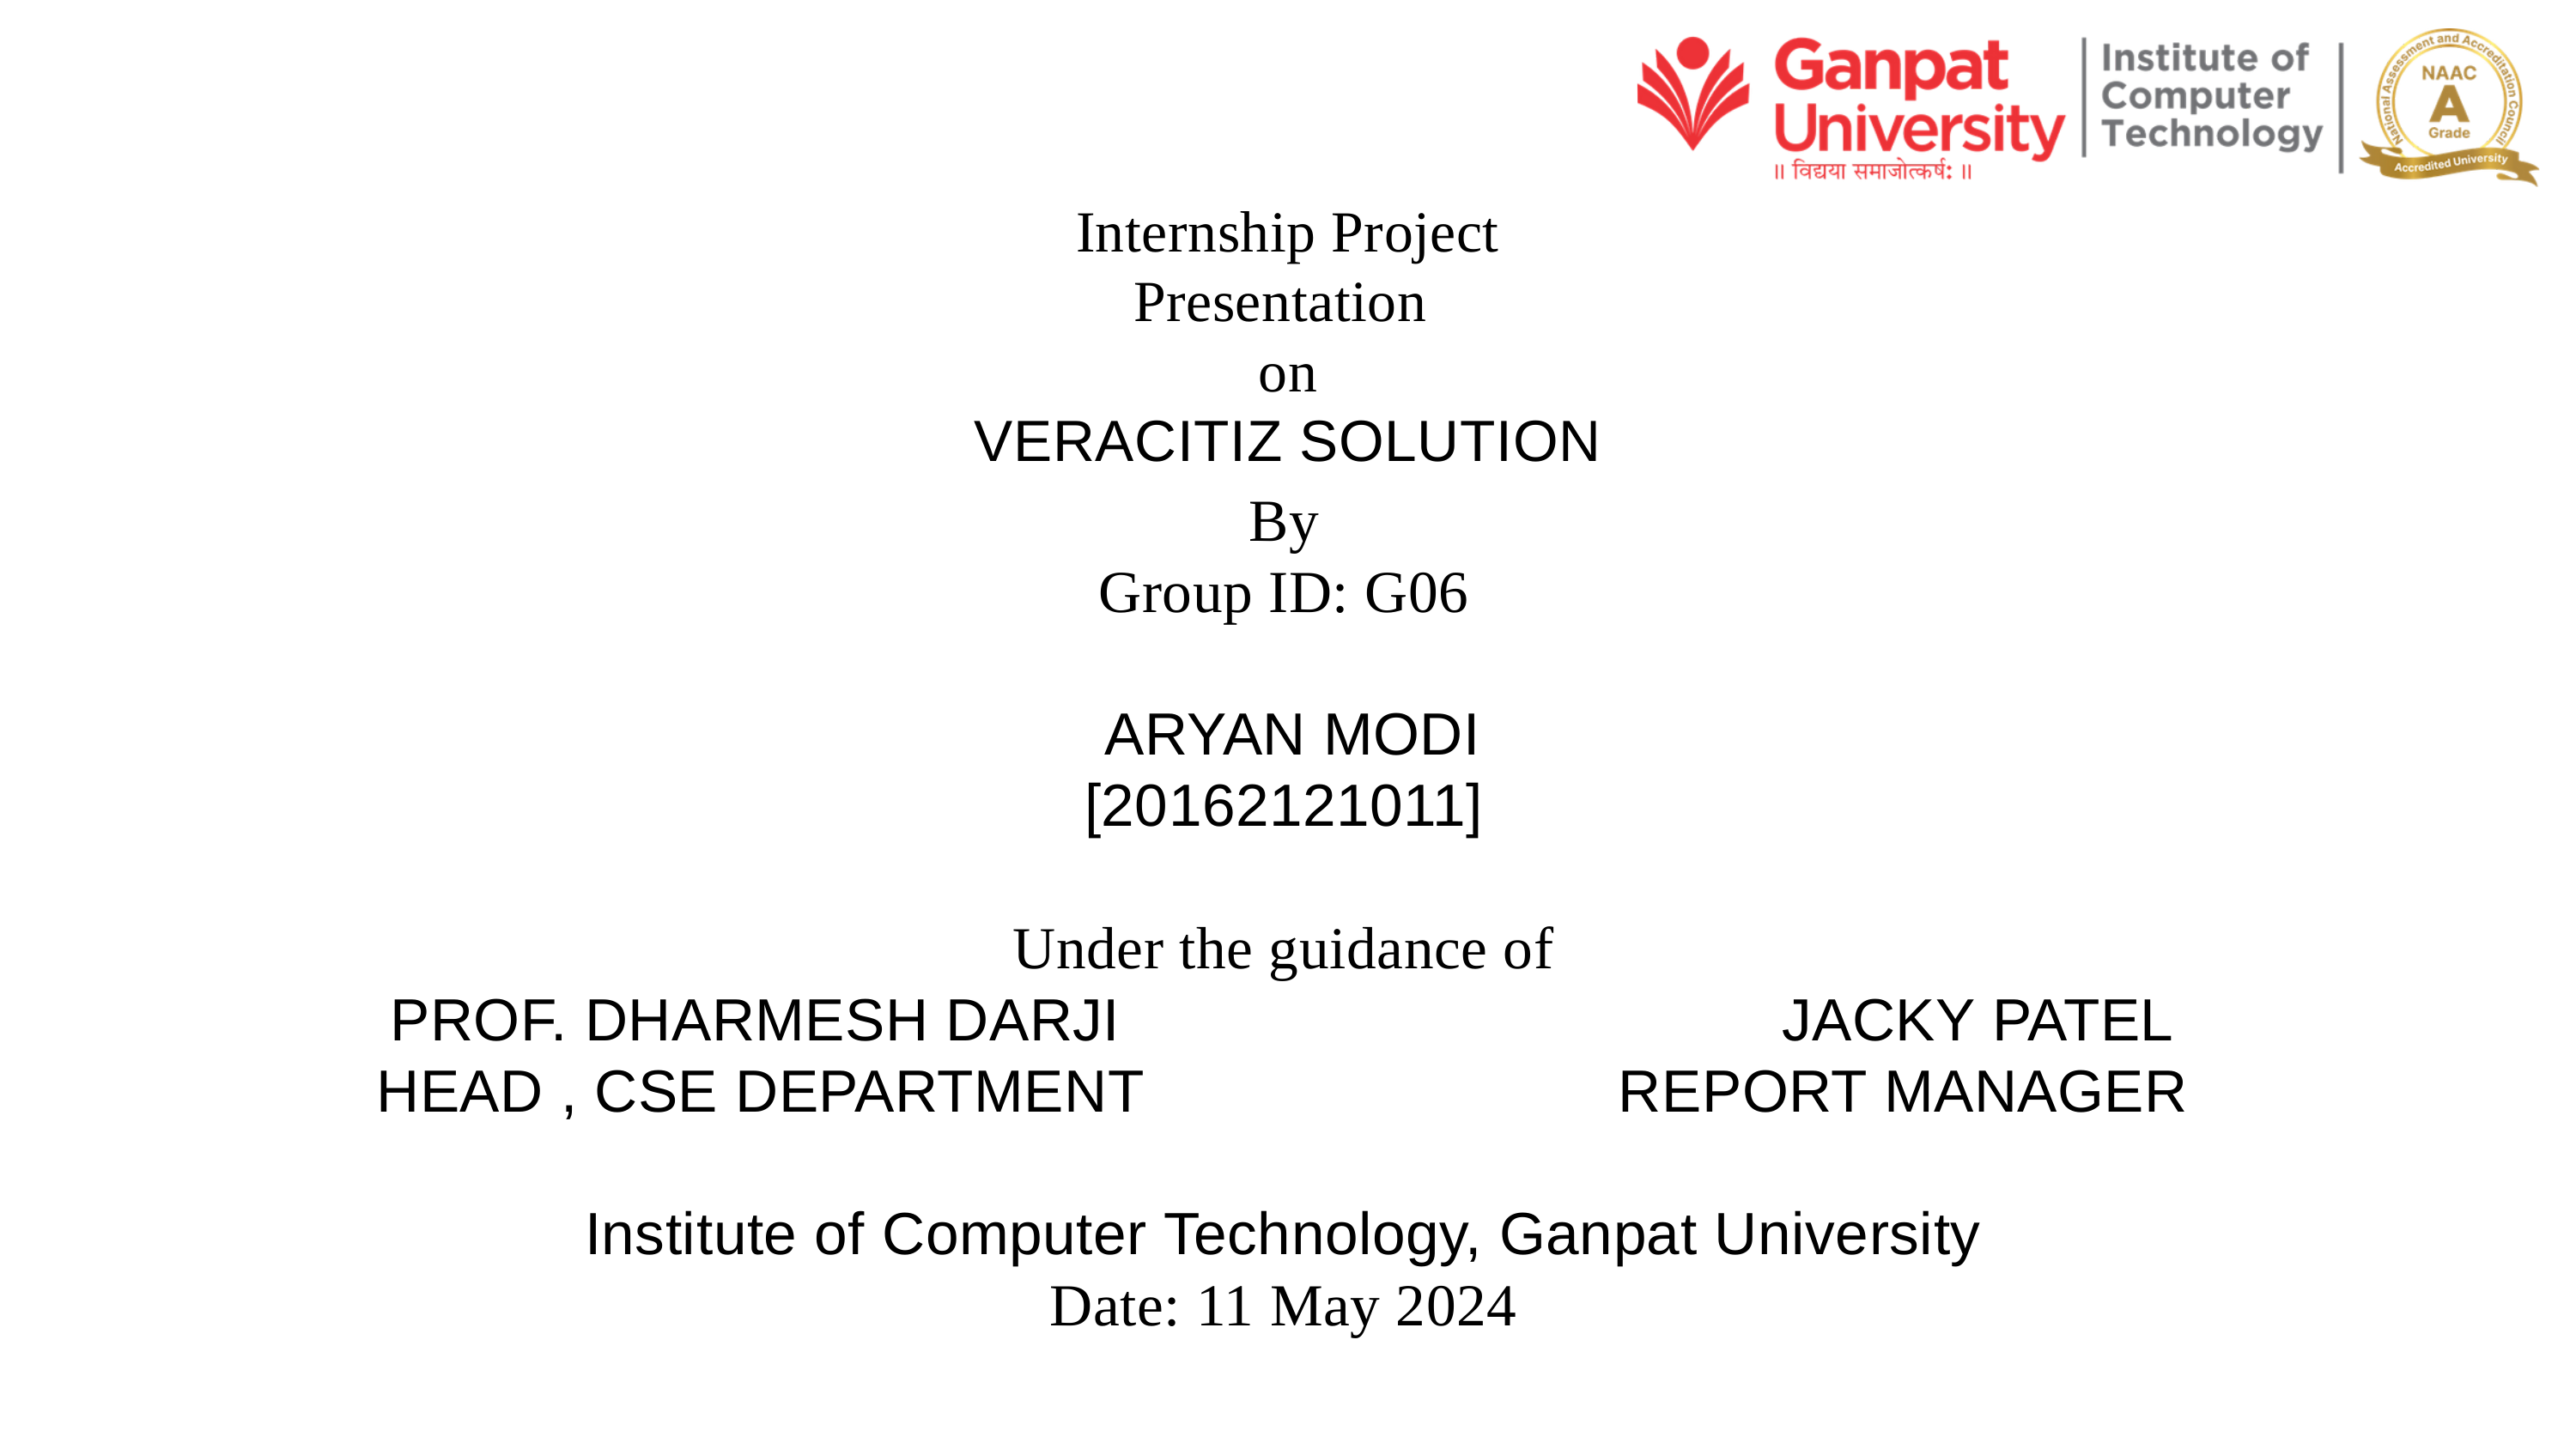

Internship Project
Presentation
on
VERACITIZ SOLUTION
By
Group ID: G06

 ARYAN MODI
[20162121011]

Under the guidance of
PROF. DHARMESH DARJI                                       JACKY PATEL
HEAD , CSE DEPARTMENT                            REPORT MANAGER

Institute of Computer Technology, Ganpat University
Date: 11 May 2024